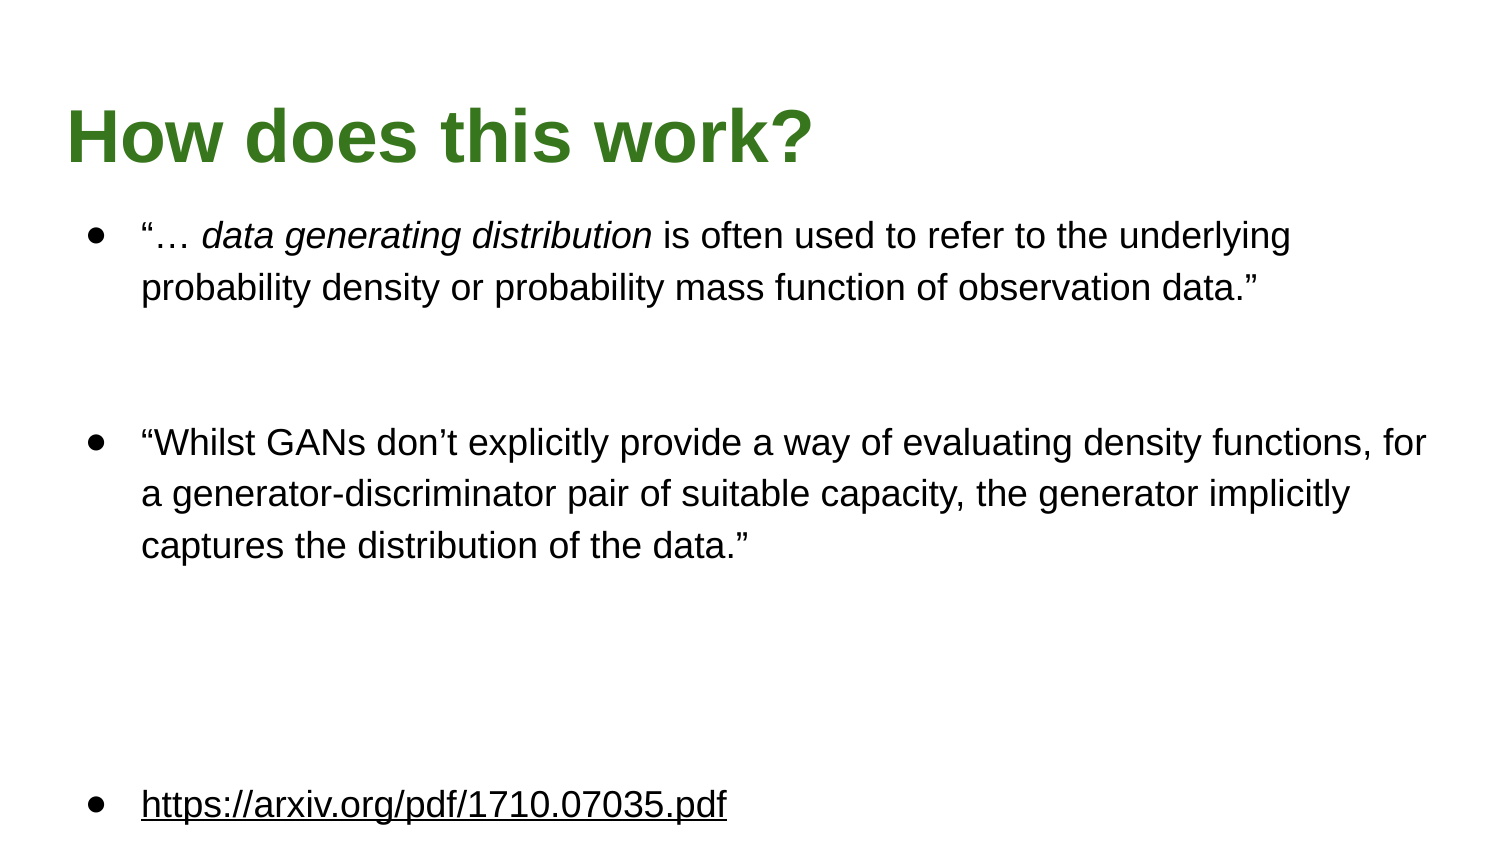

# How does this work?
“… data generating distribution is often used to refer to the underlying probability density or probability mass function of observation data.”

“Whilst GANs don’t explicitly provide a way of evaluating density functions, for a generator-discriminator pair of suitable capacity, the generator implicitly captures the distribution of the data.”

https://arxiv.org/pdf/1710.07035.pdf